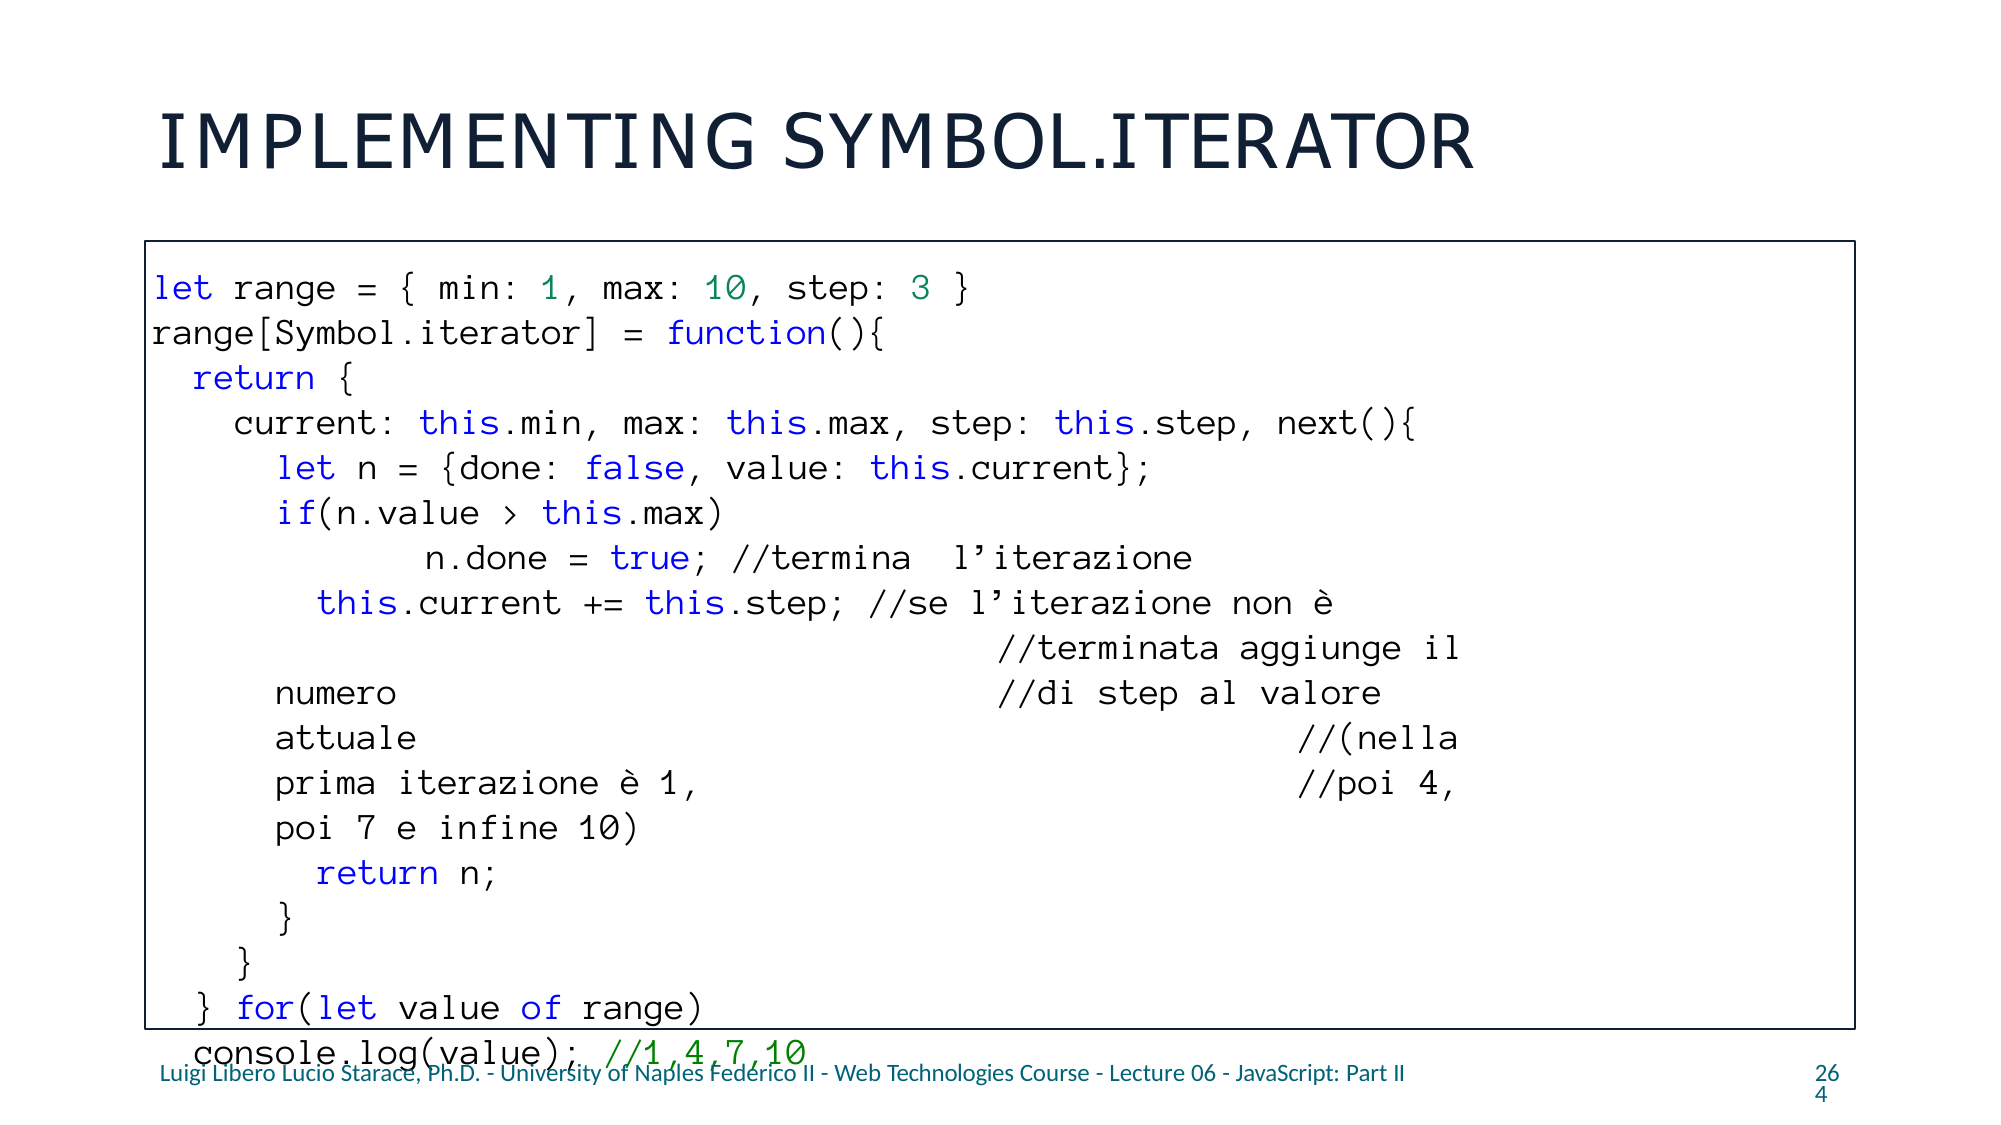

# IMPLEMENTING SYMBOL.ITERATOR

let range = { min: 1, max: 10, step: 3 }
range[Symbol.iterator] = function(){
return {
current: this.min, max: this.max, step: this.step, next(){
let n = {done: false, value: this.current};
if(n.value > this.max)
	n.done = true; //termina  l’iterazione
this.current += this.step; //se l’iterazione non è 					      //terminata aggiunge il numero 				      //di step al valore attuale 					      //(nella prima iterazione è 1, 				      //poi 4, poi 7 e infine 10)
return n;
}
}
} for(let value of range)
console.log(value); //1,4,7,10

Luigi Libero Lucio Starace, Ph.D. - University of Naples Federico II - Web Technologies Course - Lecture 06 - JavaScript: Part II
264